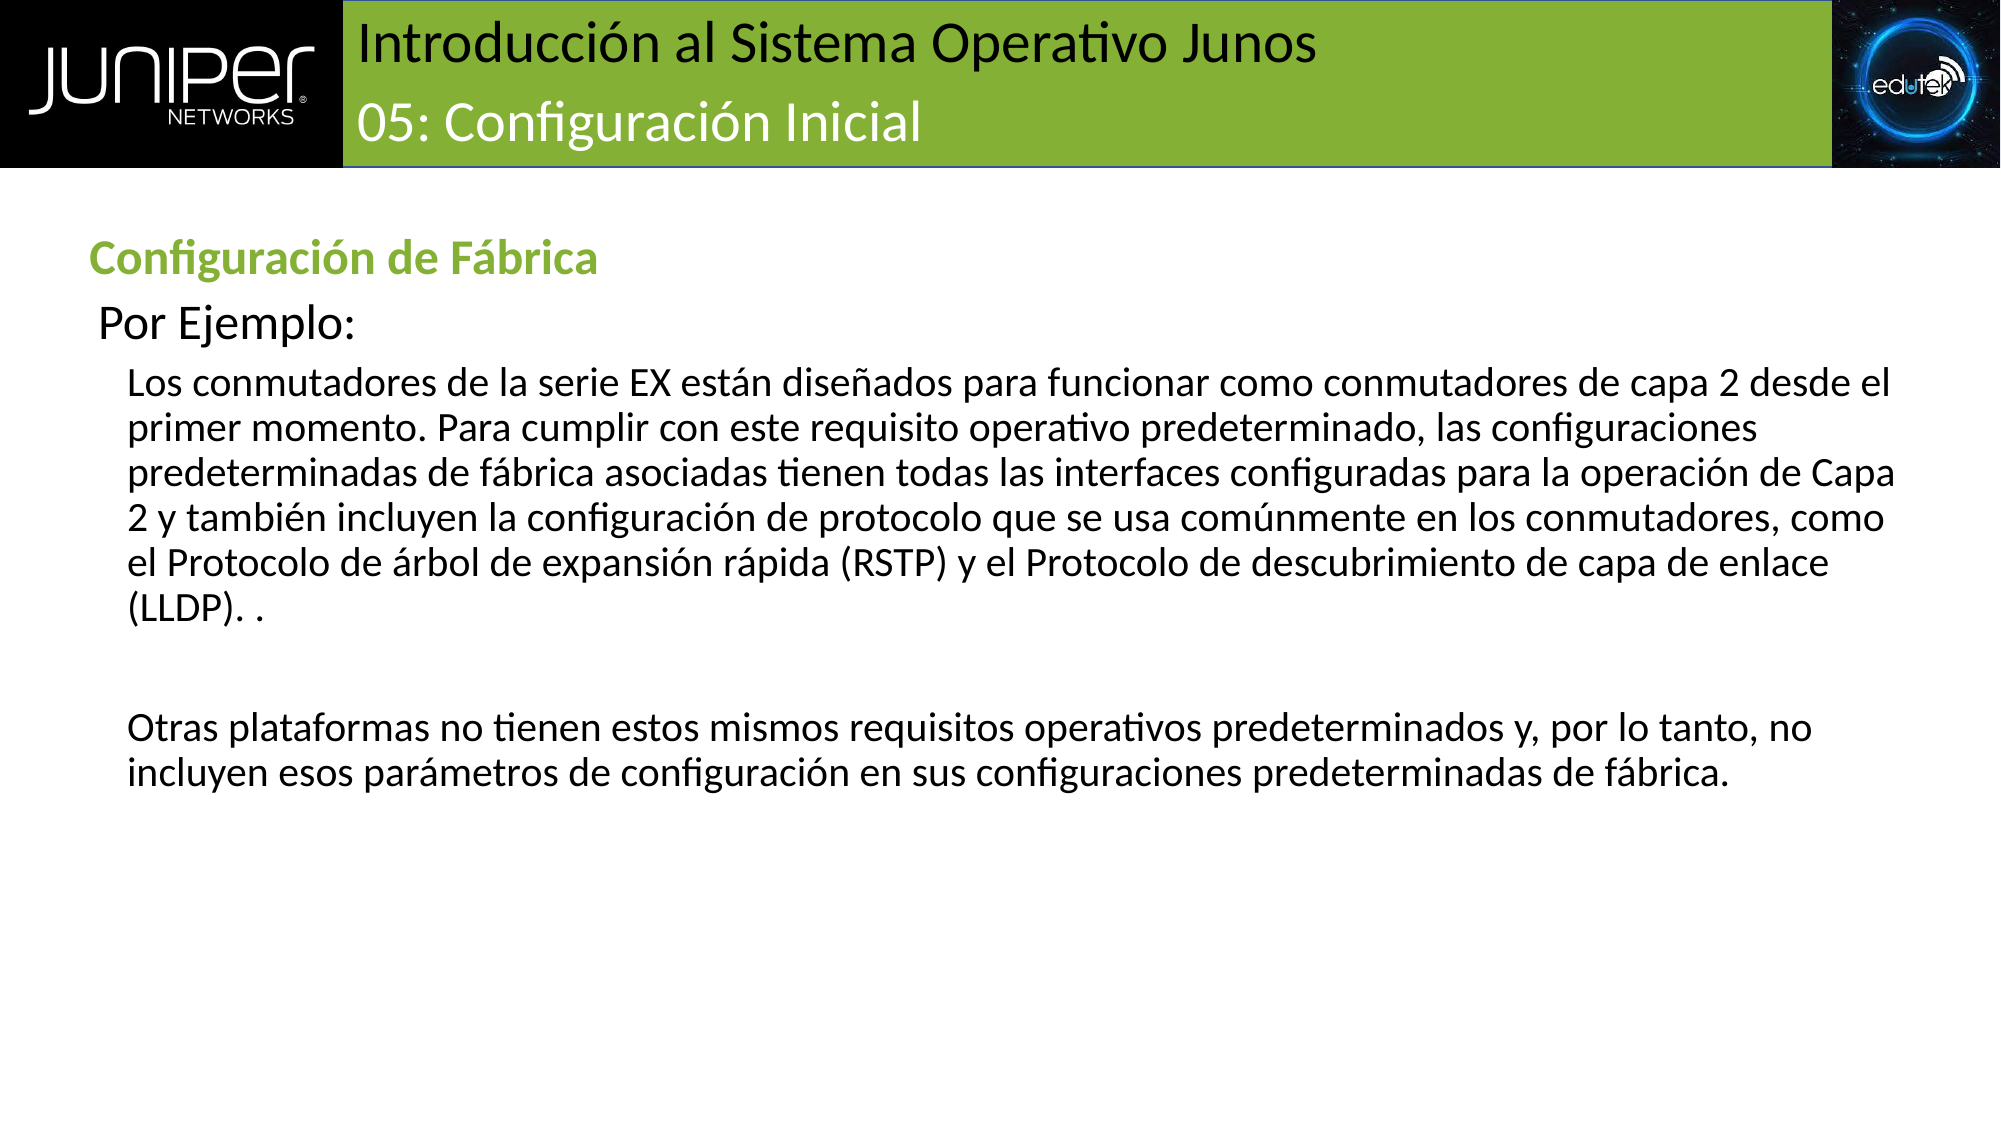

# Introducción al Sistema Operativo Junos
05: Configuración Inicial
Configuración de Fábrica
Por Ejemplo:
Los conmutadores de la serie EX están diseñados para funcionar como conmutadores de capa 2 desde el primer momento. Para cumplir con este requisito operativo predeterminado, las configuraciones predeterminadas de fábrica asociadas tienen todas las interfaces configuradas para la operación de Capa 2 y también incluyen la configuración de protocolo que se usa comúnmente en los conmutadores, como el Protocolo de árbol de expansión rápida (RSTP) y el Protocolo de descubrimiento de capa de enlace (LLDP). .

Otras plataformas no tienen estos mismos requisitos operativos predeterminados y, por lo tanto, no incluyen esos parámetros de configuración en sus configuraciones predeterminadas de fábrica.